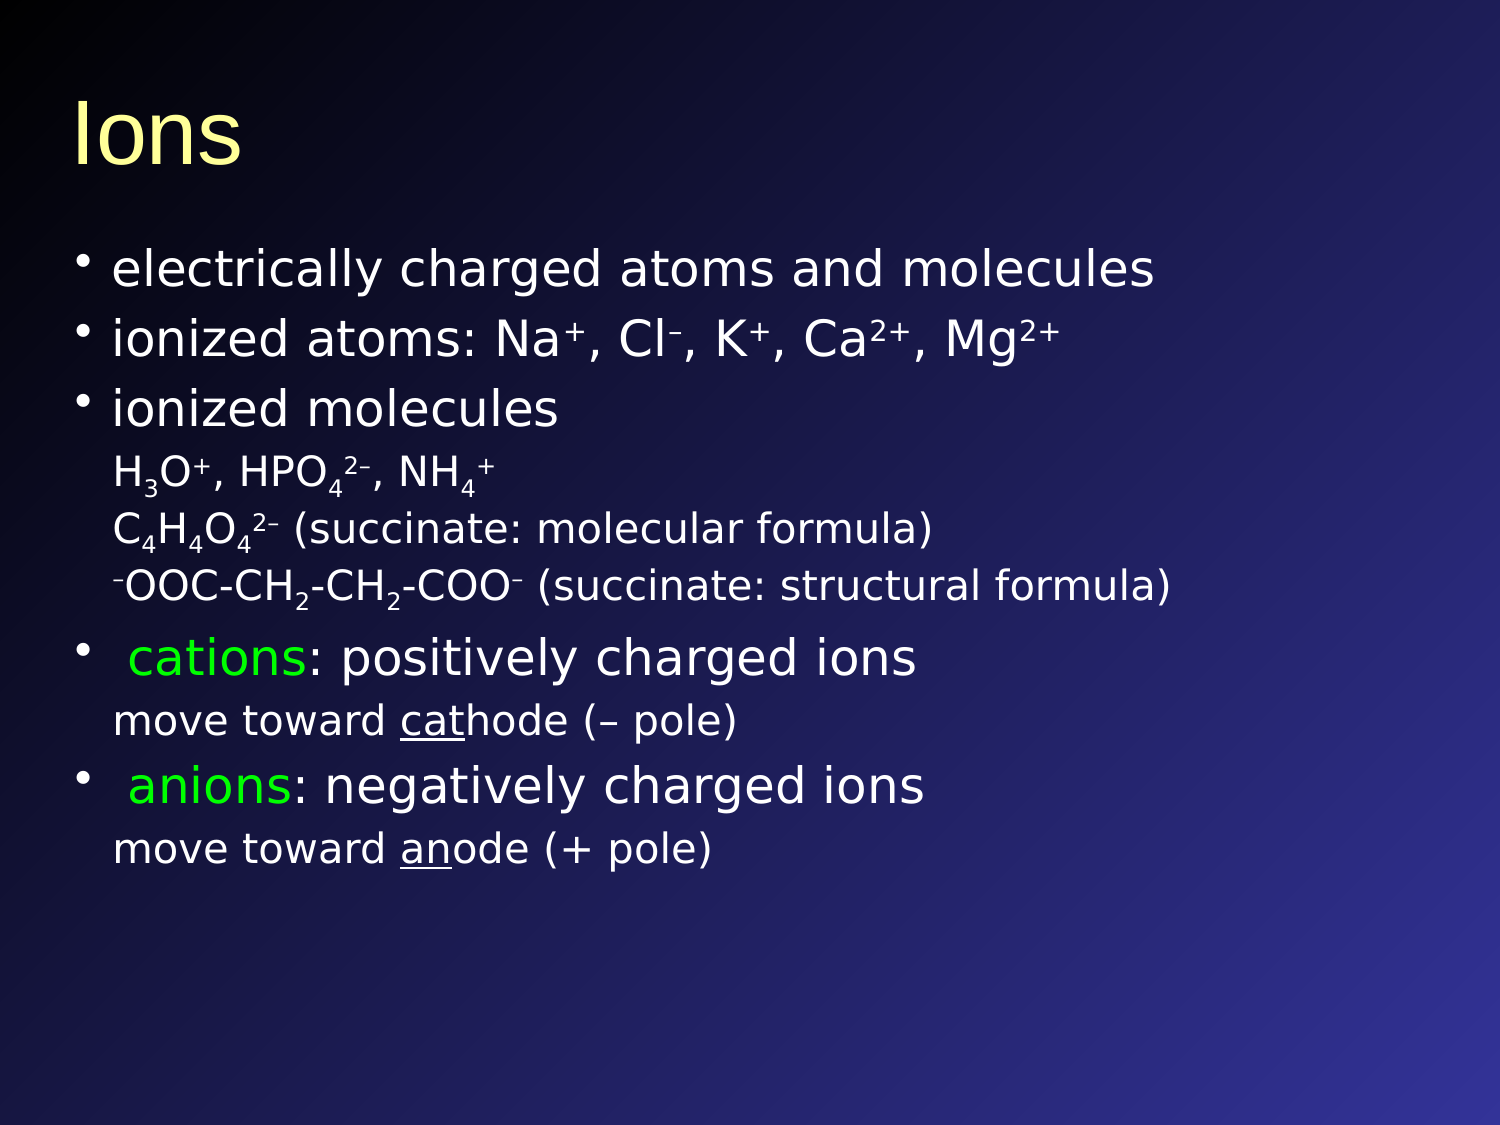

# Ions
electrically charged atoms and molecules
ionized atoms: Na+, Cl–, K+, Ca2+, Mg2+
ionized molecules
H3O+, HPO42–, NH4+
C4H4O42– (succinate: molecular formula)
–OOC-CH2-CH2-COO– (succinate: structural formula)
 cations: positively charged ions
move toward cathode (– pole)
 anions: negatively charged ions
move toward anode (+ pole)